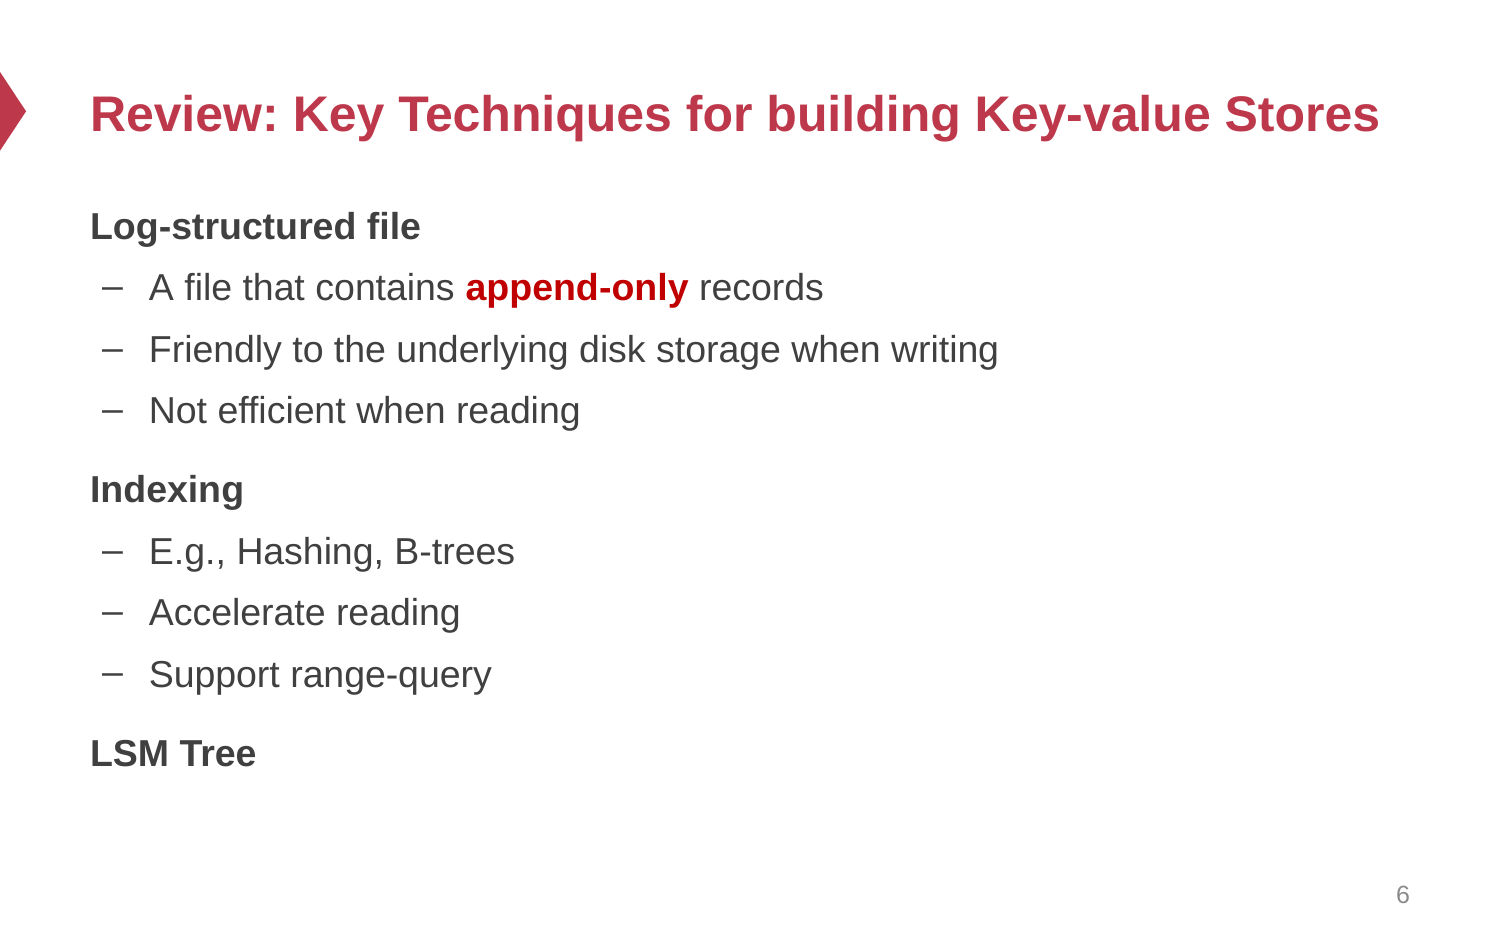

# Review: Key Techniques for building Key-value Stores
Log-structured file
A file that contains append-only records
Friendly to the underlying disk storage when writing
Not efficient when reading
Indexing
E.g., Hashing, B-trees
Accelerate reading
Support range-query
LSM Tree

6